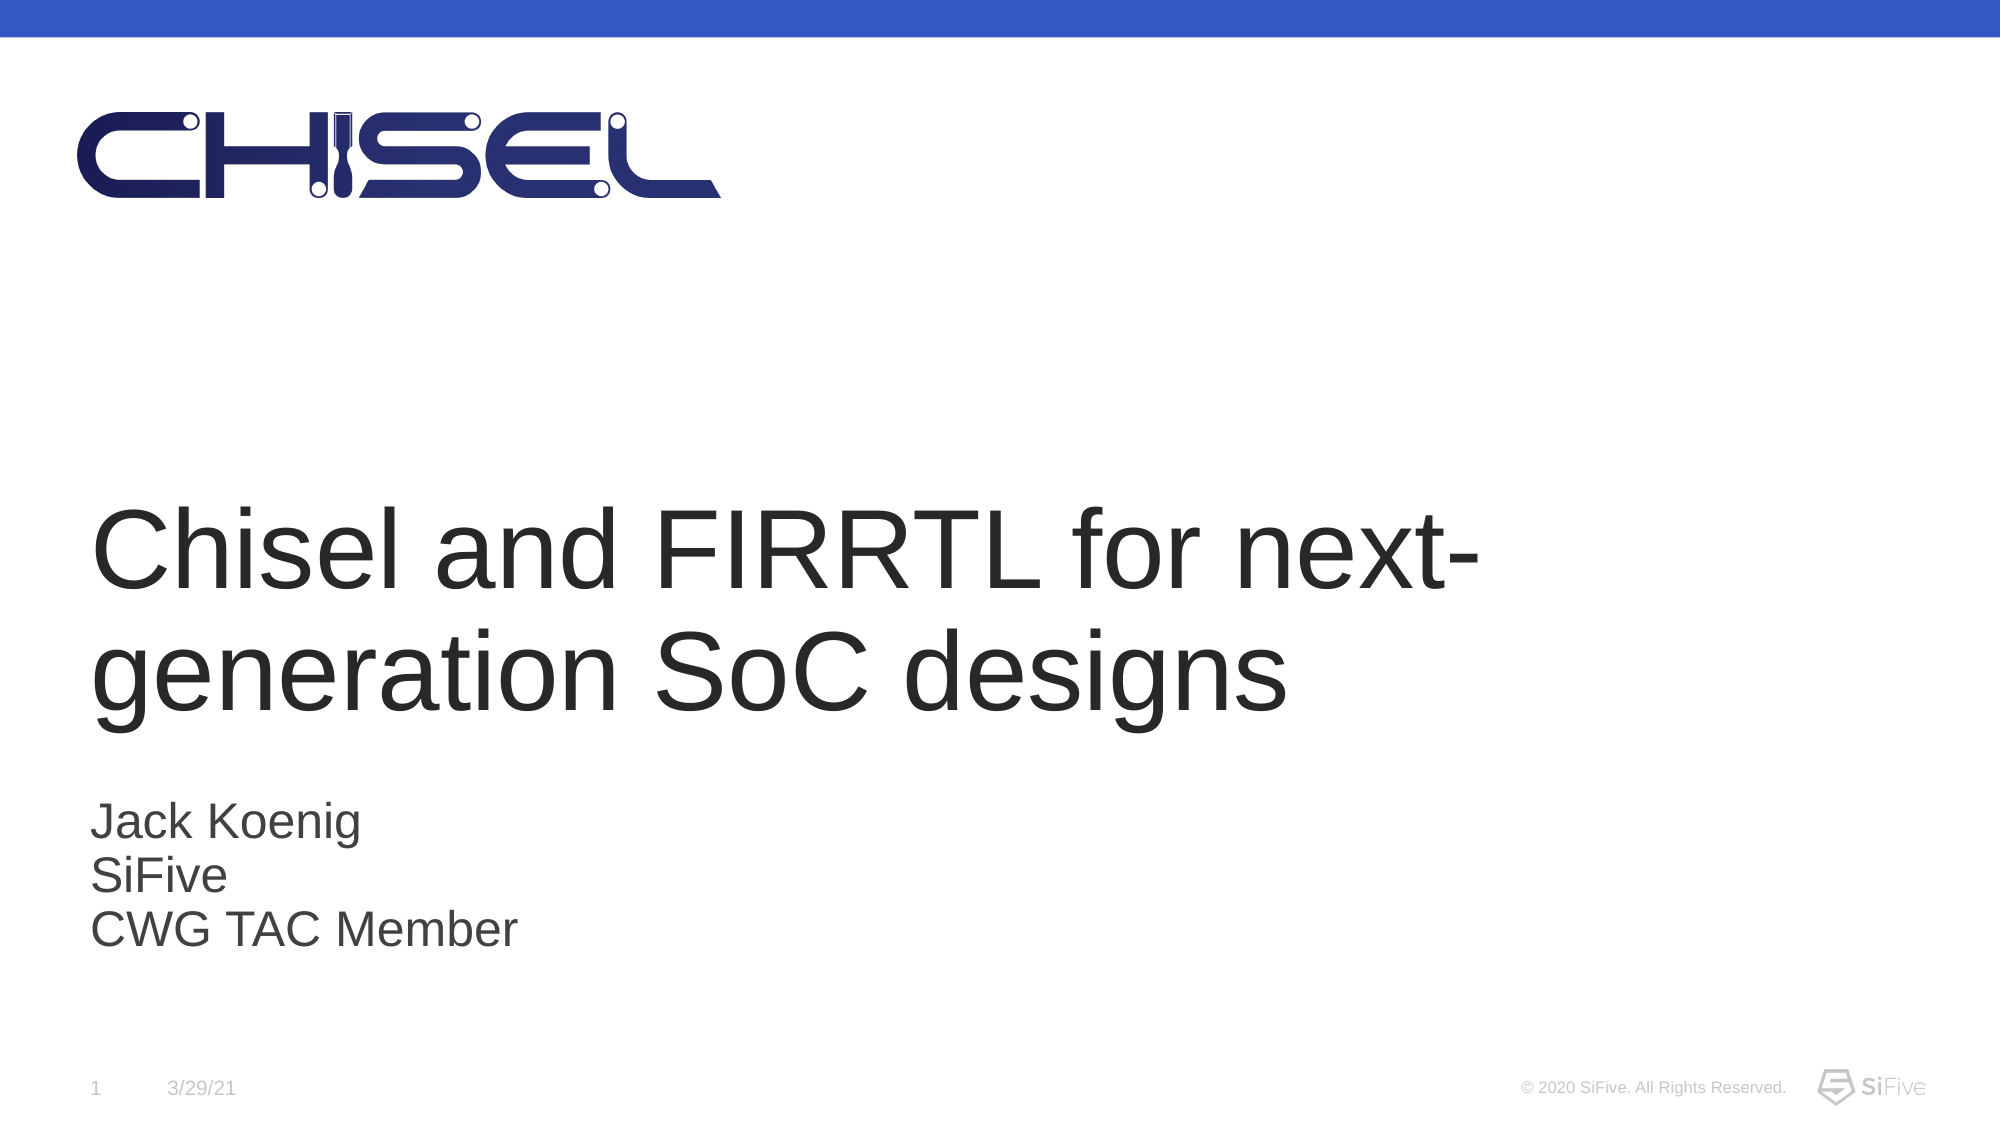

# Chisel and FIRRTL for next-generation SoC designs
Jack Koenig
SiFive
CWG TAC Member
1
3/29/21